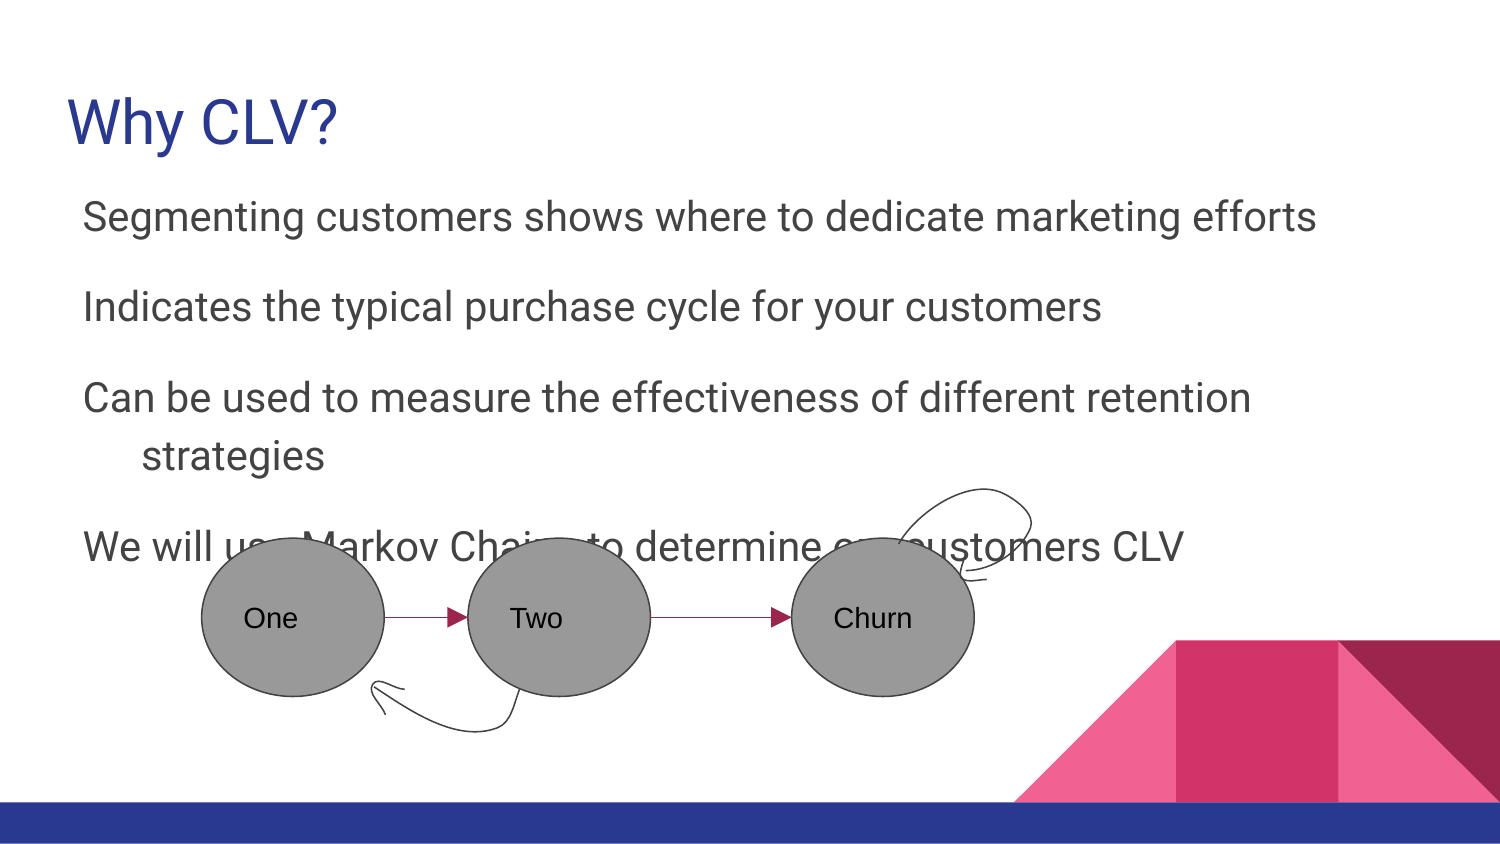

# Why CLV?
Segmenting customers shows where to dedicate marketing efforts
Indicates the typical purchase cycle for your customers
Can be used to measure the effectiveness of different retention strategies
We will use Markov Chains to determine our customers CLV

One
Two
Churn